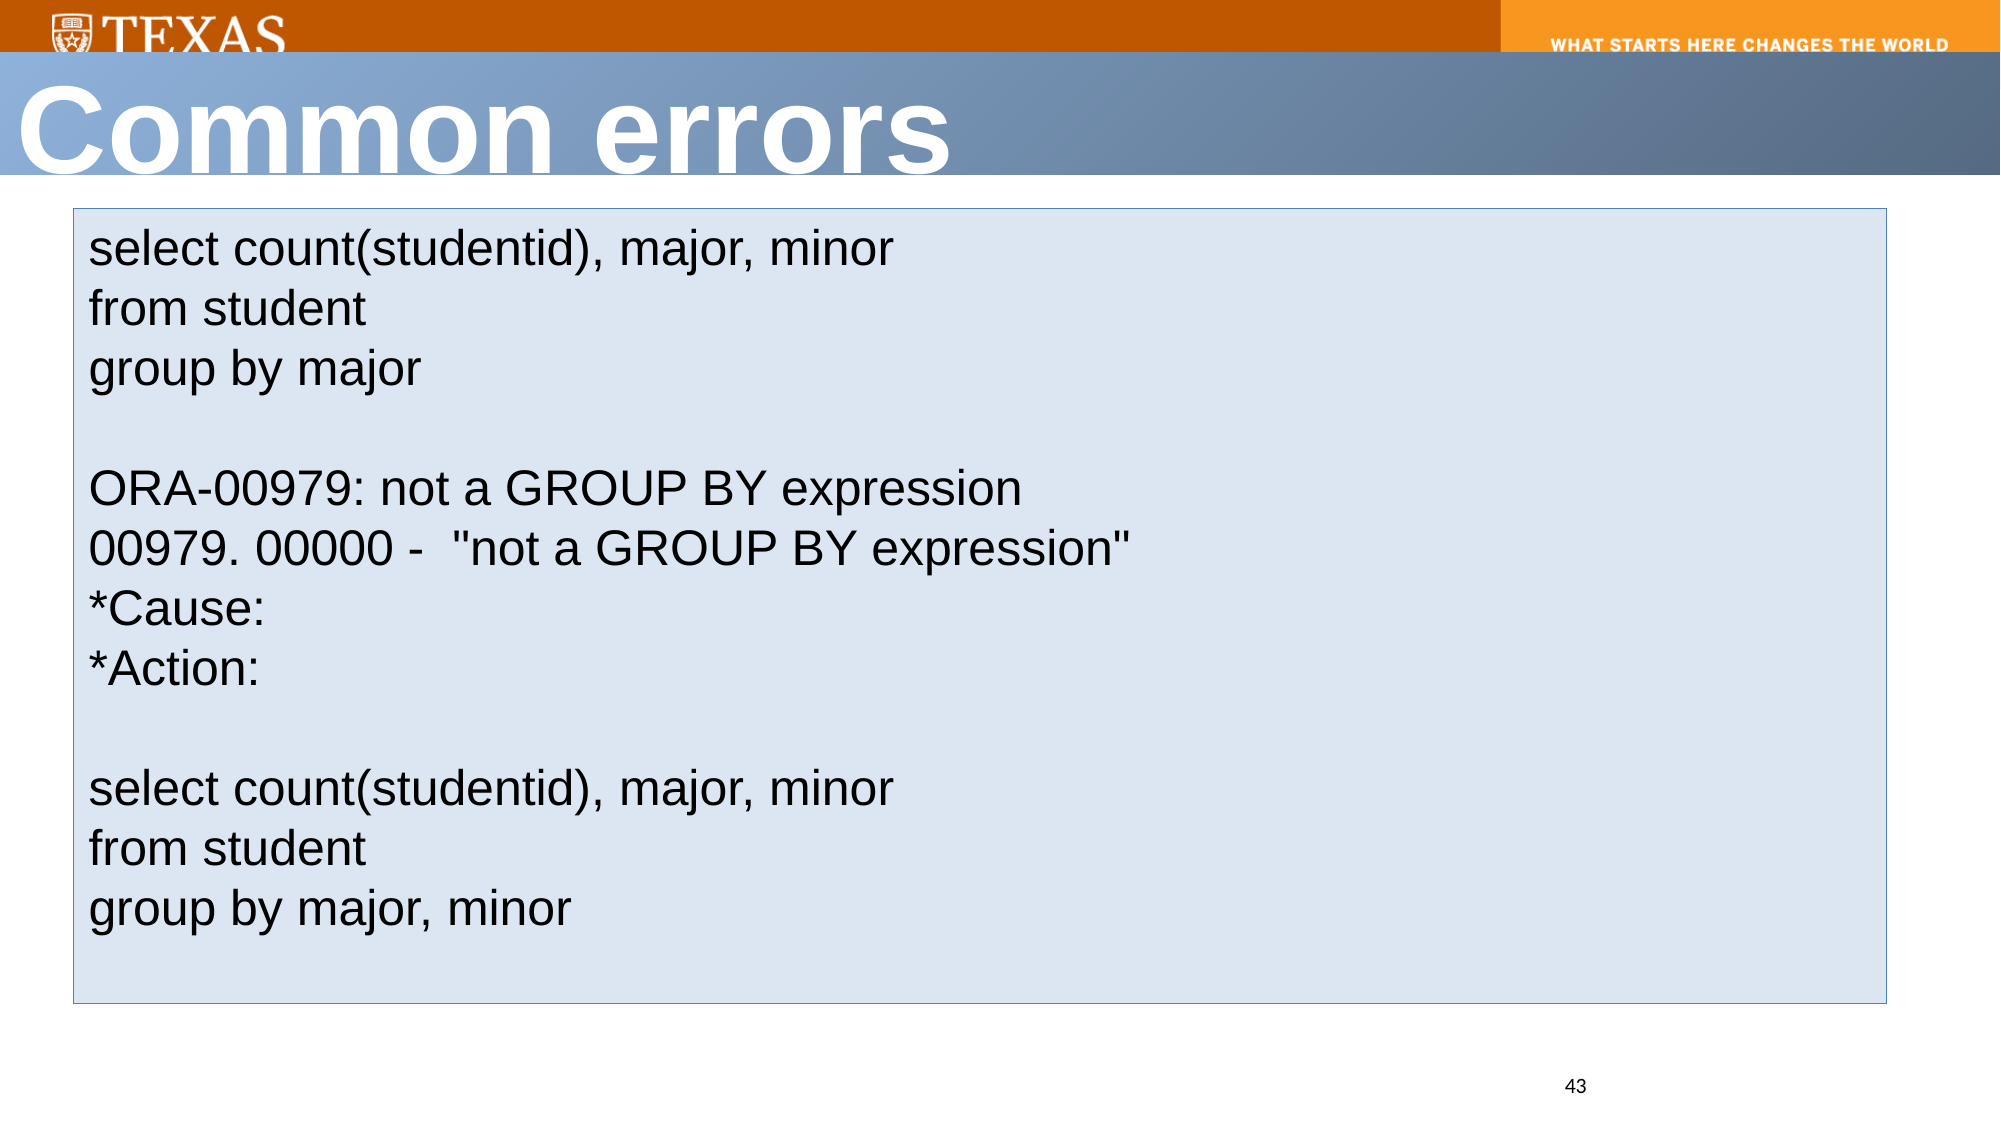

Common errors

select count(studentid), major, minor
from student
group by major
ORA-00979: not a GROUP BY expression
00979. 00000 -  "not a GROUP BY expression"
*Cause:
*Action:

select count(studentid), major, minor
from student
group by major, minor

43